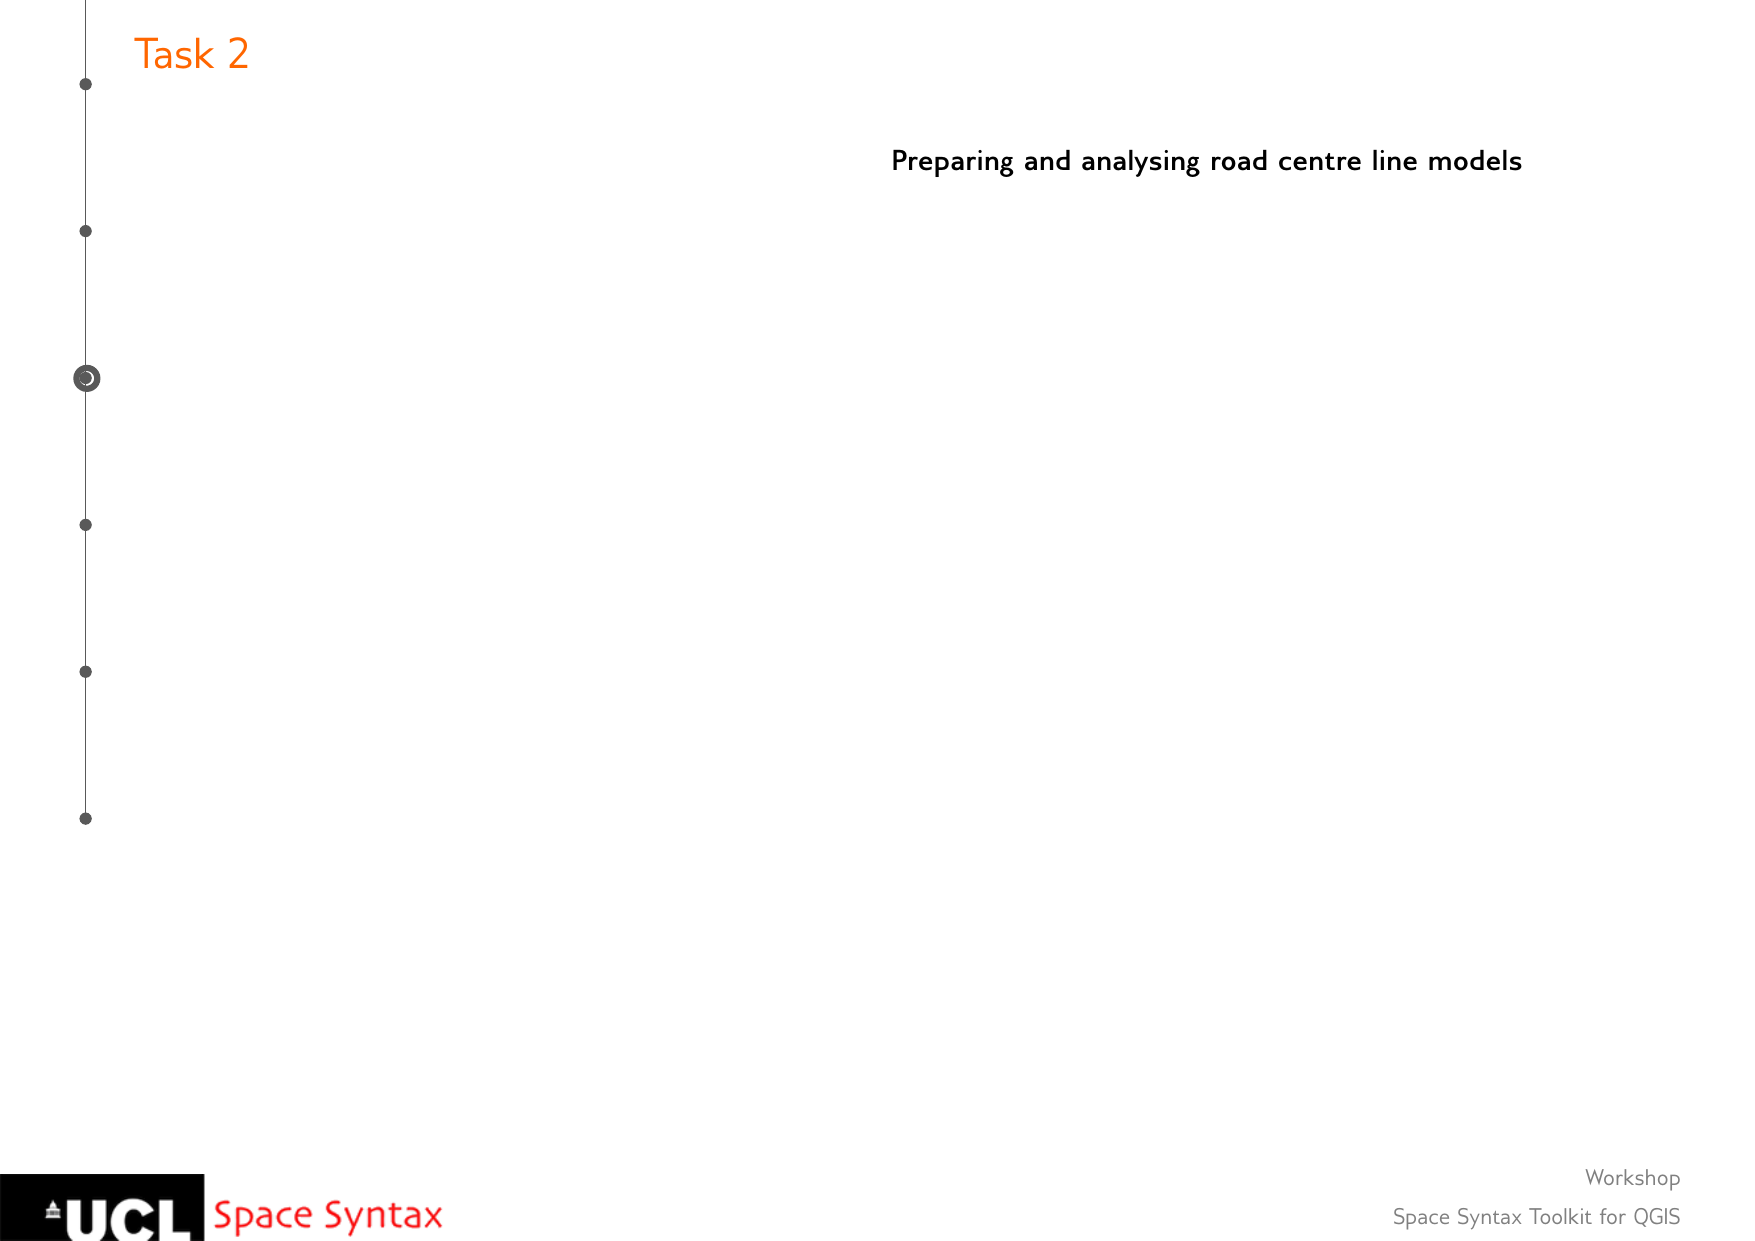

Task 2
Preparing and analysing road centre line models